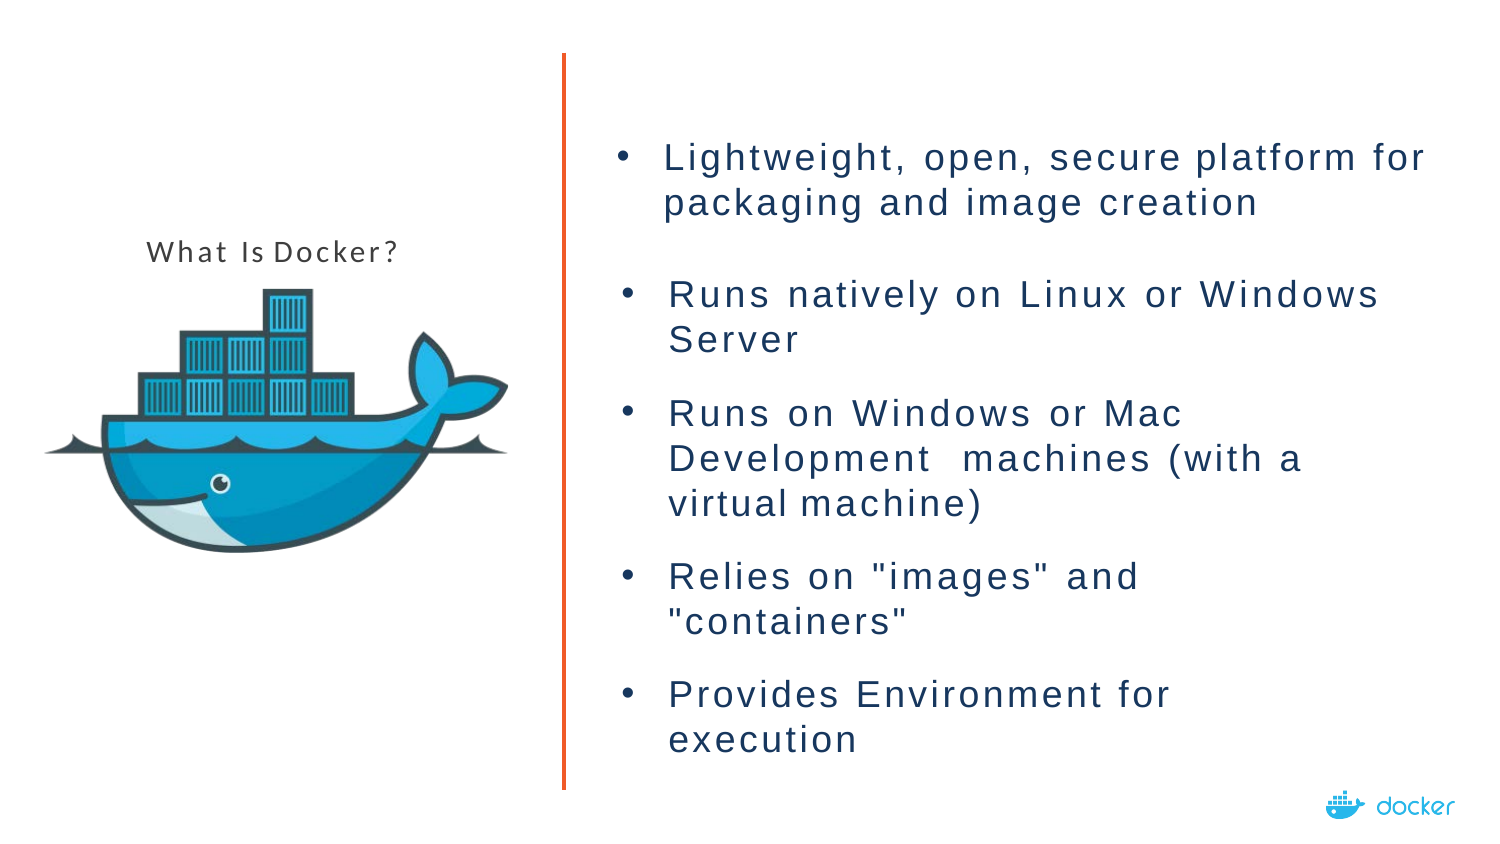

# Lightweight, open, secure platform for packaging and image creation
What Is Docker?
Runs natively on Linux or Windows Server
Runs on Windows or Mac Development  machines (with a virtual machine)
Relies on "images" and "containers"
Provides Environment for execution